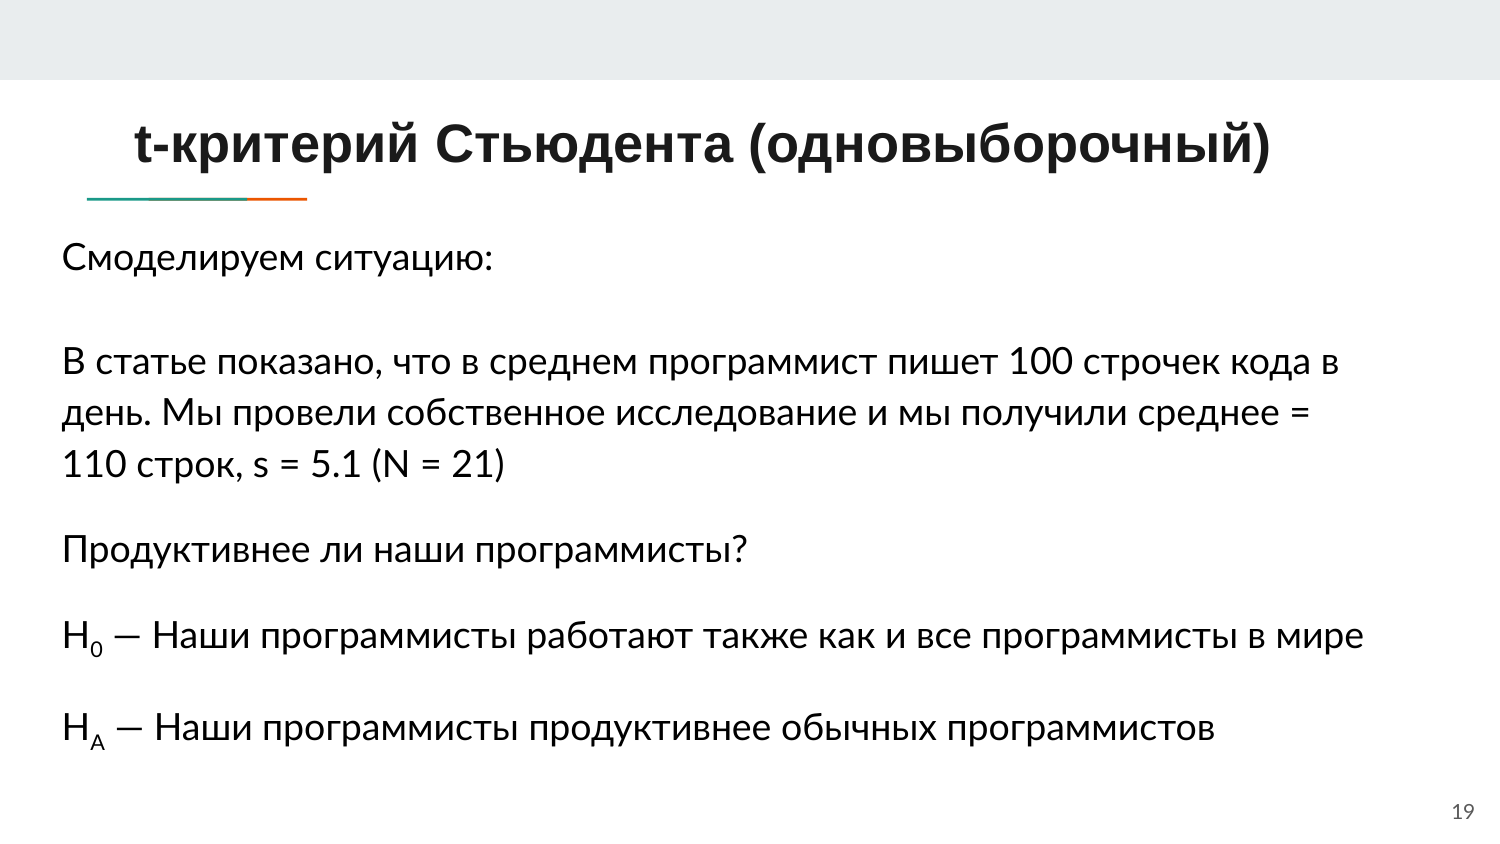

# t-критерий Стьюдента (одновыборочный)
Смоделируем ситуацию:
В статье показано, что в среднем программист пишет 100 строчек кода в день. Мы провели собственное исследование и мы получили среднее = 110 строк, s = 5.1 (N = 21)
Продуктивнее ли наши программисты?
H0 — Наши программисты работают также как и все программисты в мире
HA — Наши программисты продуктивнее обычных программистов
19